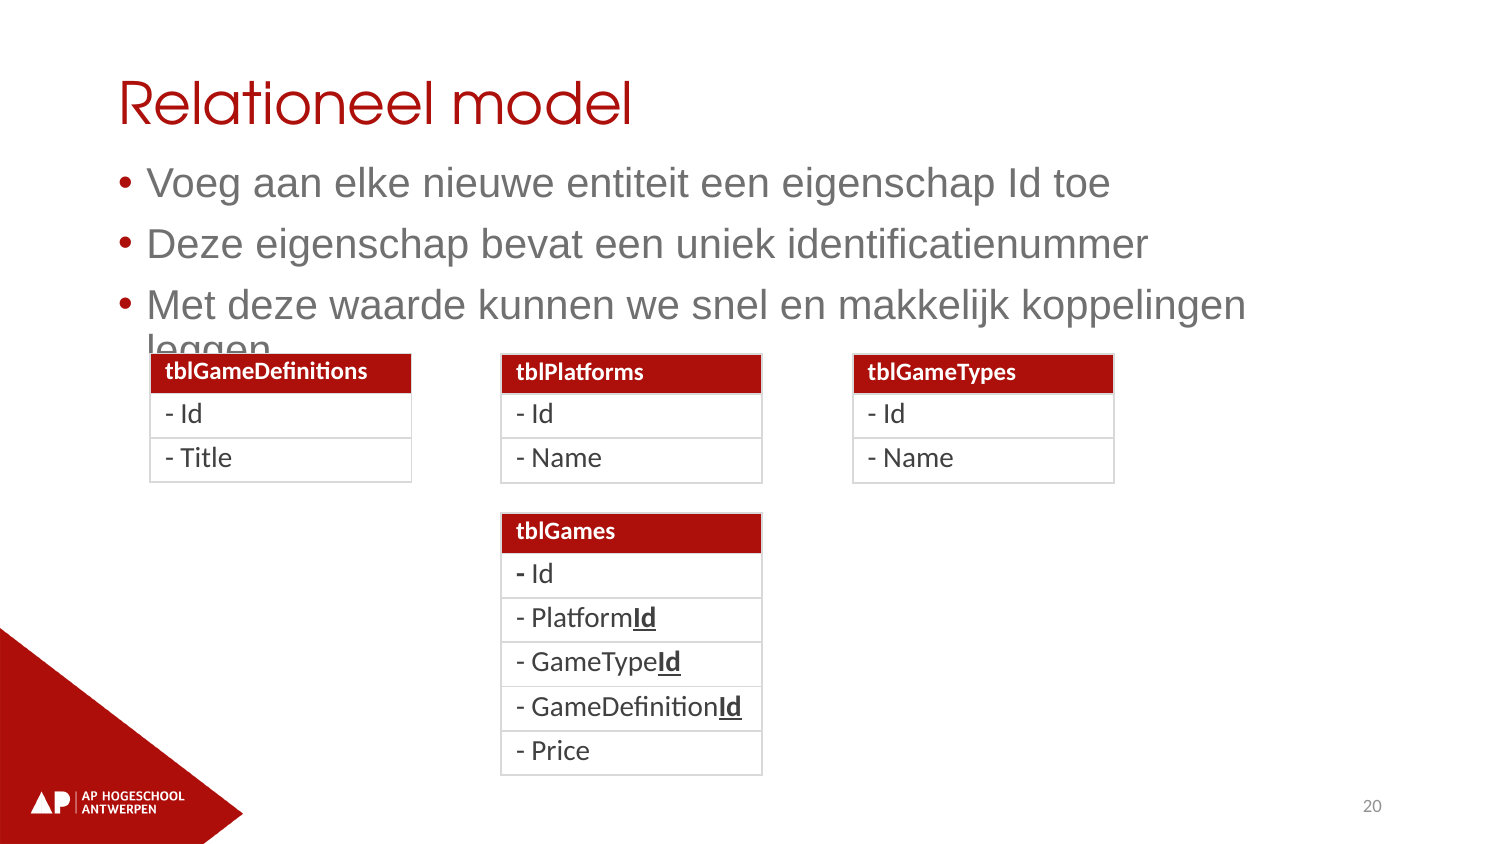

# Relationeel model
Voeg aan elke nieuwe entiteit een eigenschap Id toe
Deze eigenschap bevat een uniek identificatienummer
Met deze waarde kunnen we snel en makkelijk koppelingen leggen
| tblGameDefinitions |
| --- |
| - Id |
| - Title |
| tblPlatforms |
| --- |
| - Id |
| - Name |
| tblGameTypes |
| --- |
| - Id |
| - Name |
| tblGames |
| --- |
| - Id |
| - PlatformId |
| - GameTypeId |
| - GameDefinitionId |
| - Price |
20